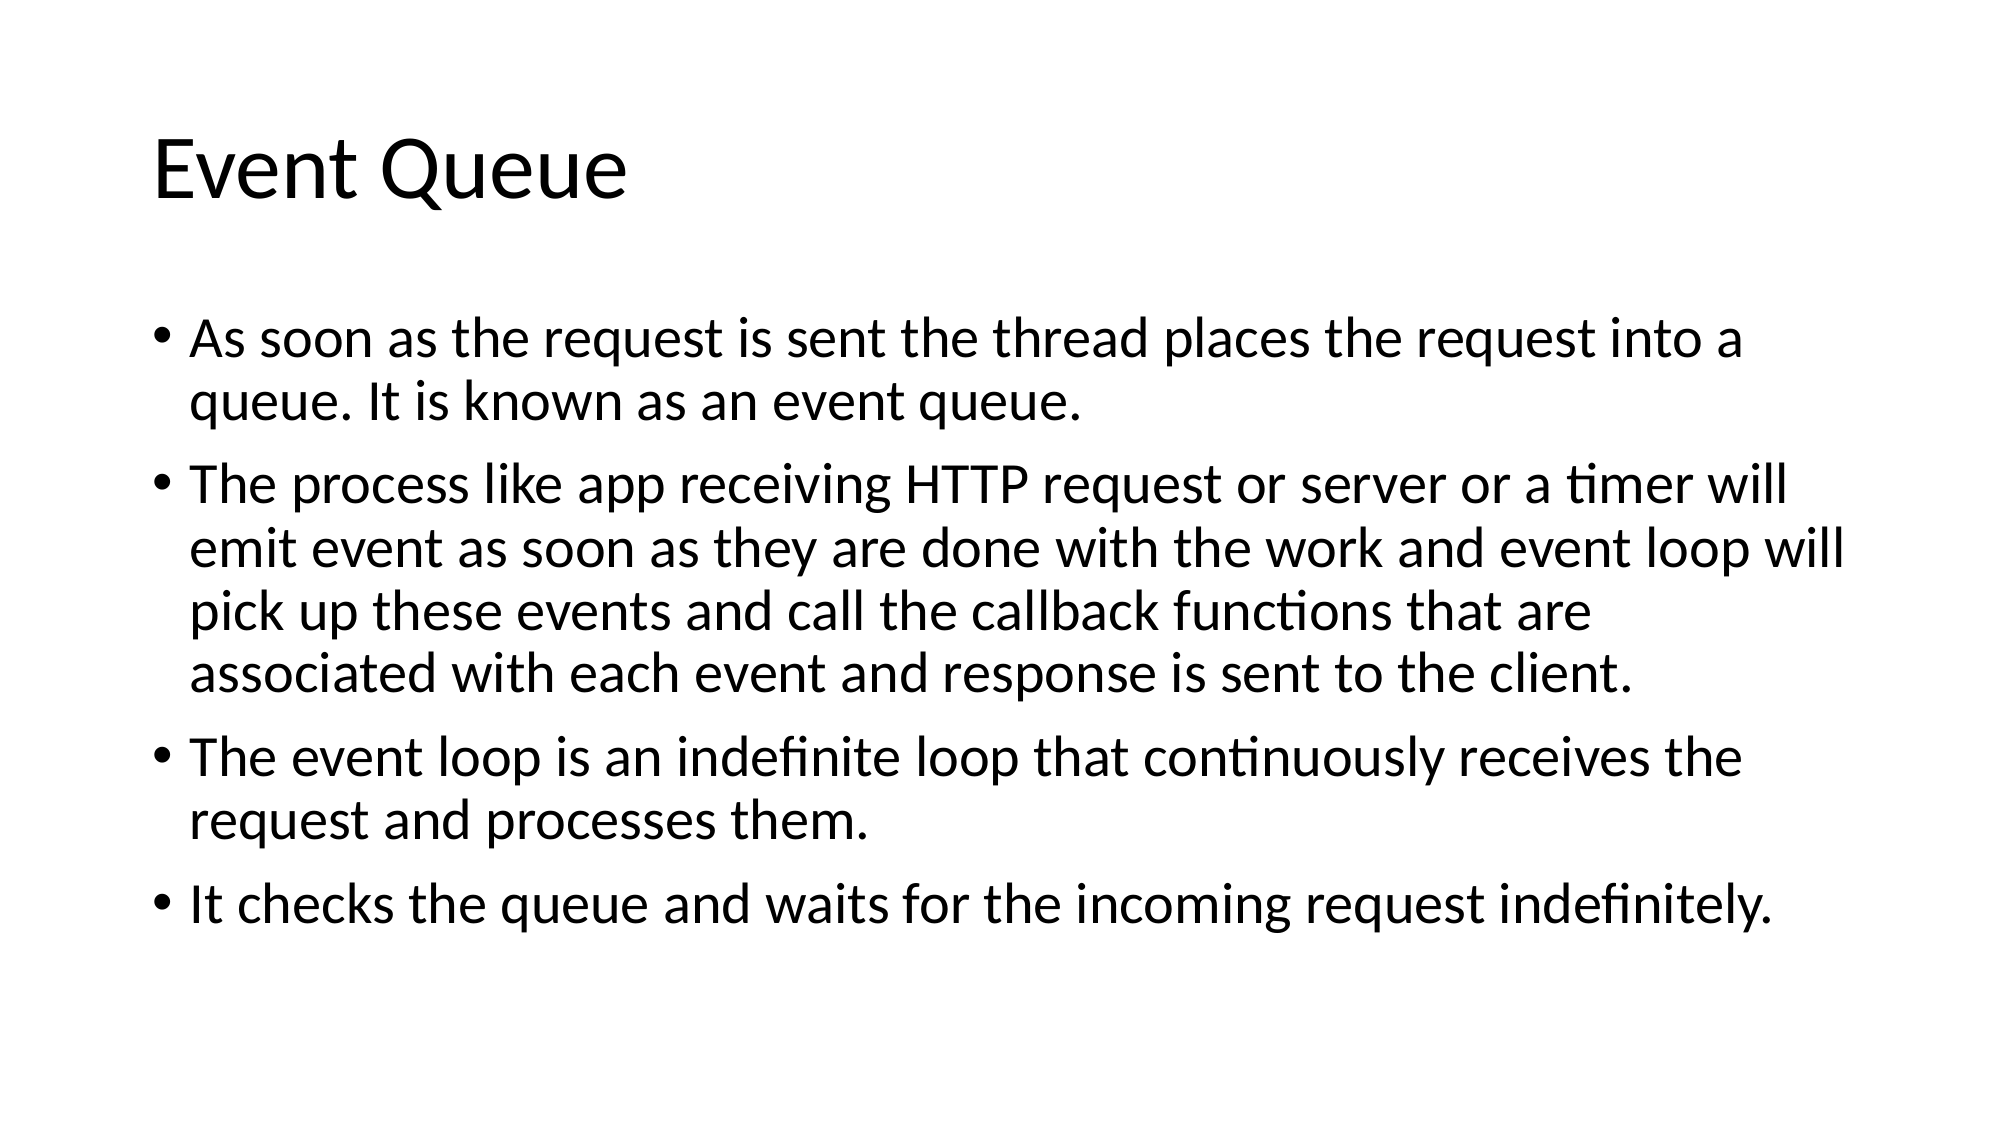

# Event Queue
As soon as the request is sent the thread places the request into a queue. It is known as an event queue.
The process like app receiving HTTP request or server or a timer will emit event as soon as they are done with the work and event loop will pick up these events and call the callback functions that are associated with each event and response is sent to the client.
The event loop is an indefinite loop that continuously receives the request and processes them.
It checks the queue and waits for the incoming request indefinitely.